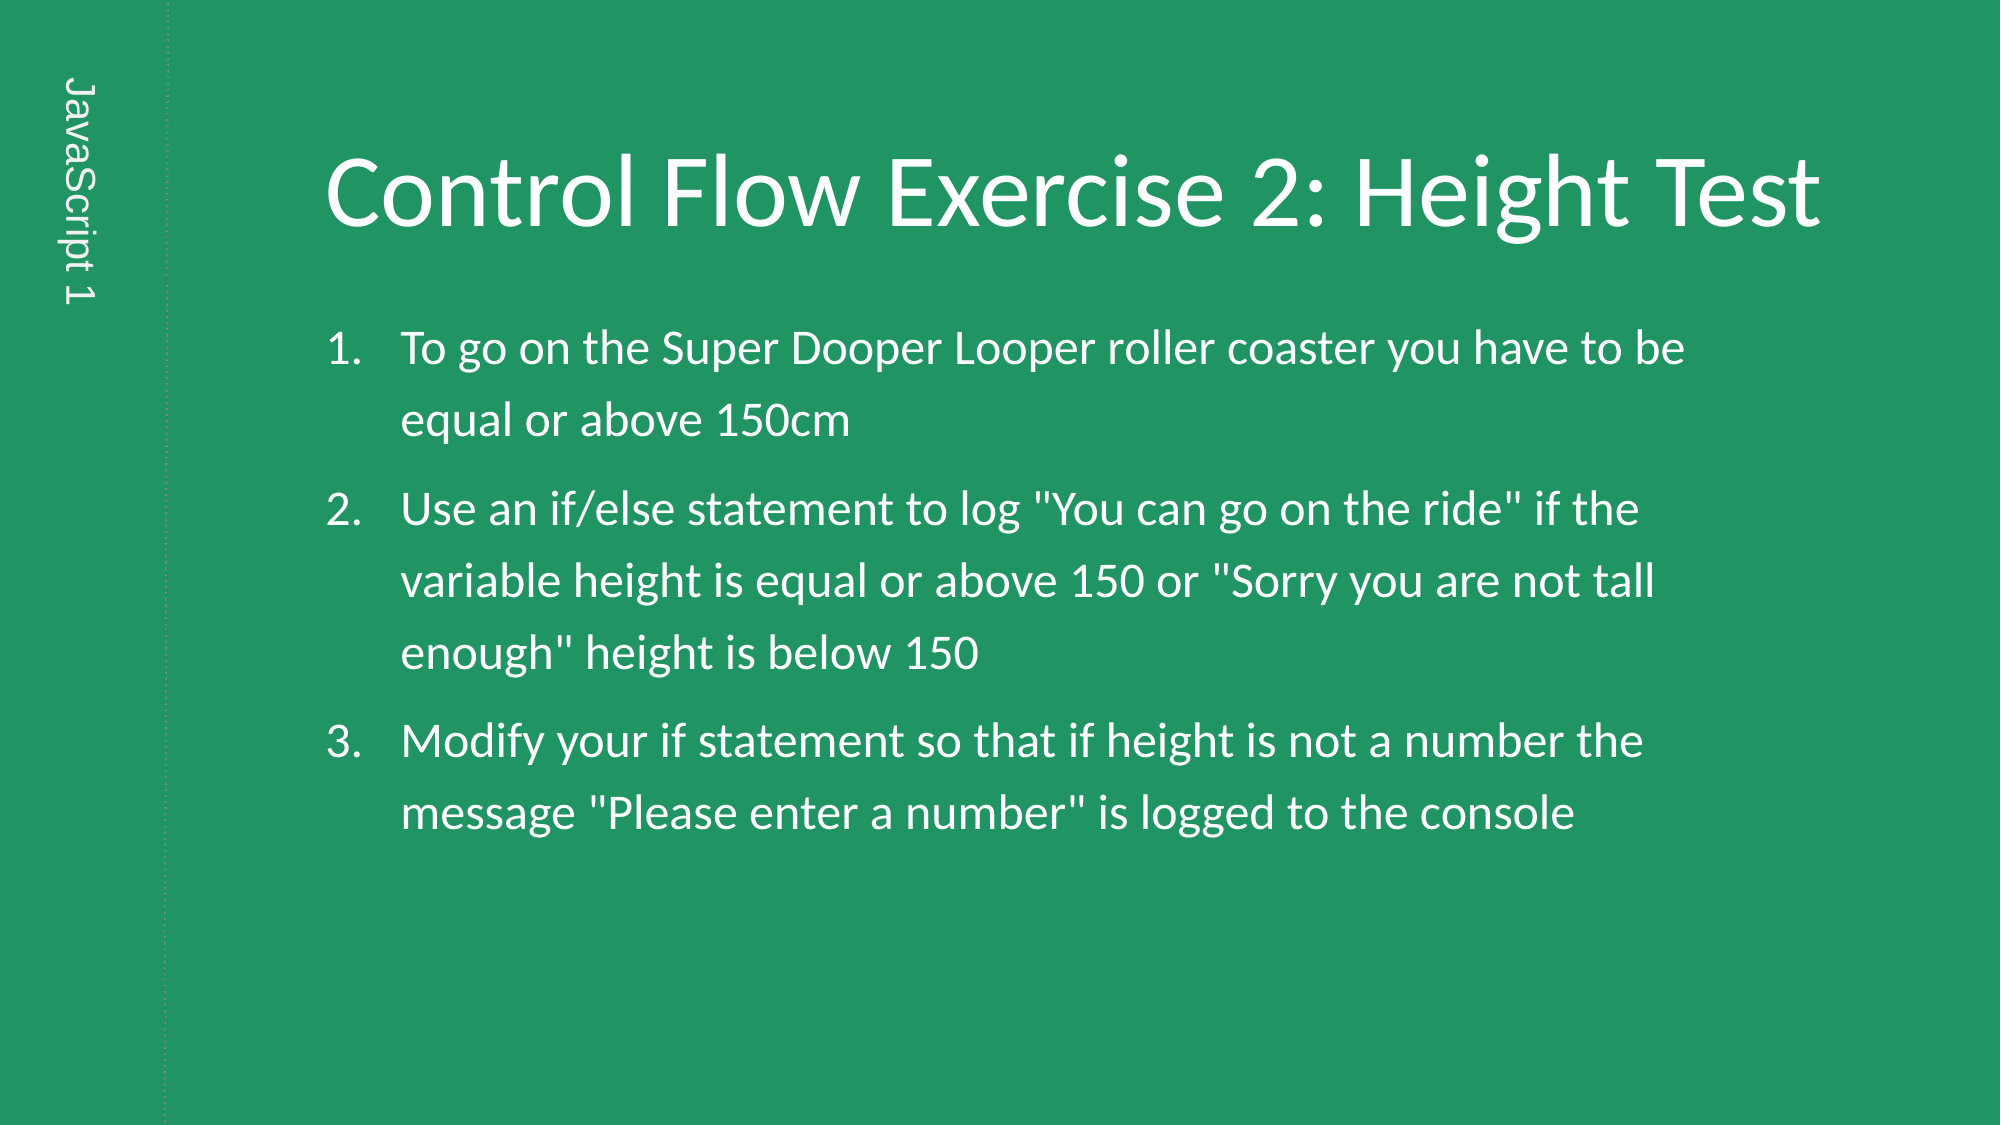

# Control Flow Exercise 2: Height Test
To go on the Super Dooper Looper roller coaster you have to be equal or above 150cm
Use an if/else statement to log "You can go on the ride" if the variable height is equal or above 150 or "Sorry you are not tall enough" height is below 150
Modify your if statement so that if height is not a number the message "Please enter a number" is logged to the console